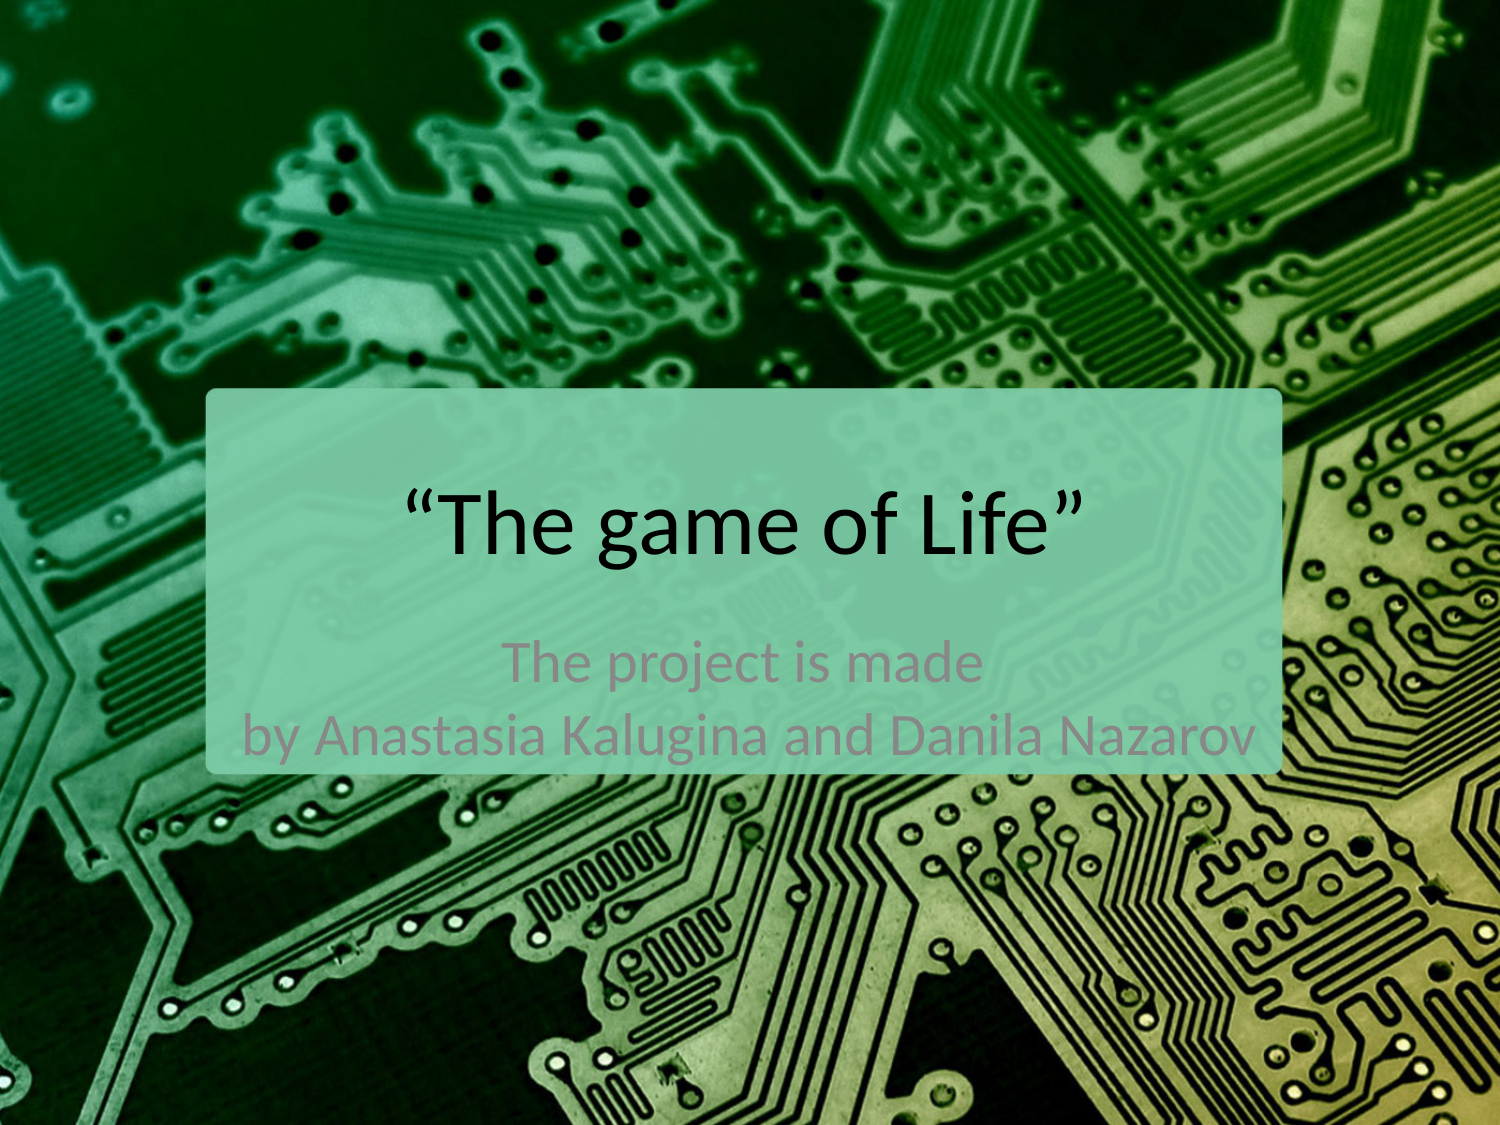

# “The game of Life”
The project is made
by Anastasia Kalugina and Danila Nazarov